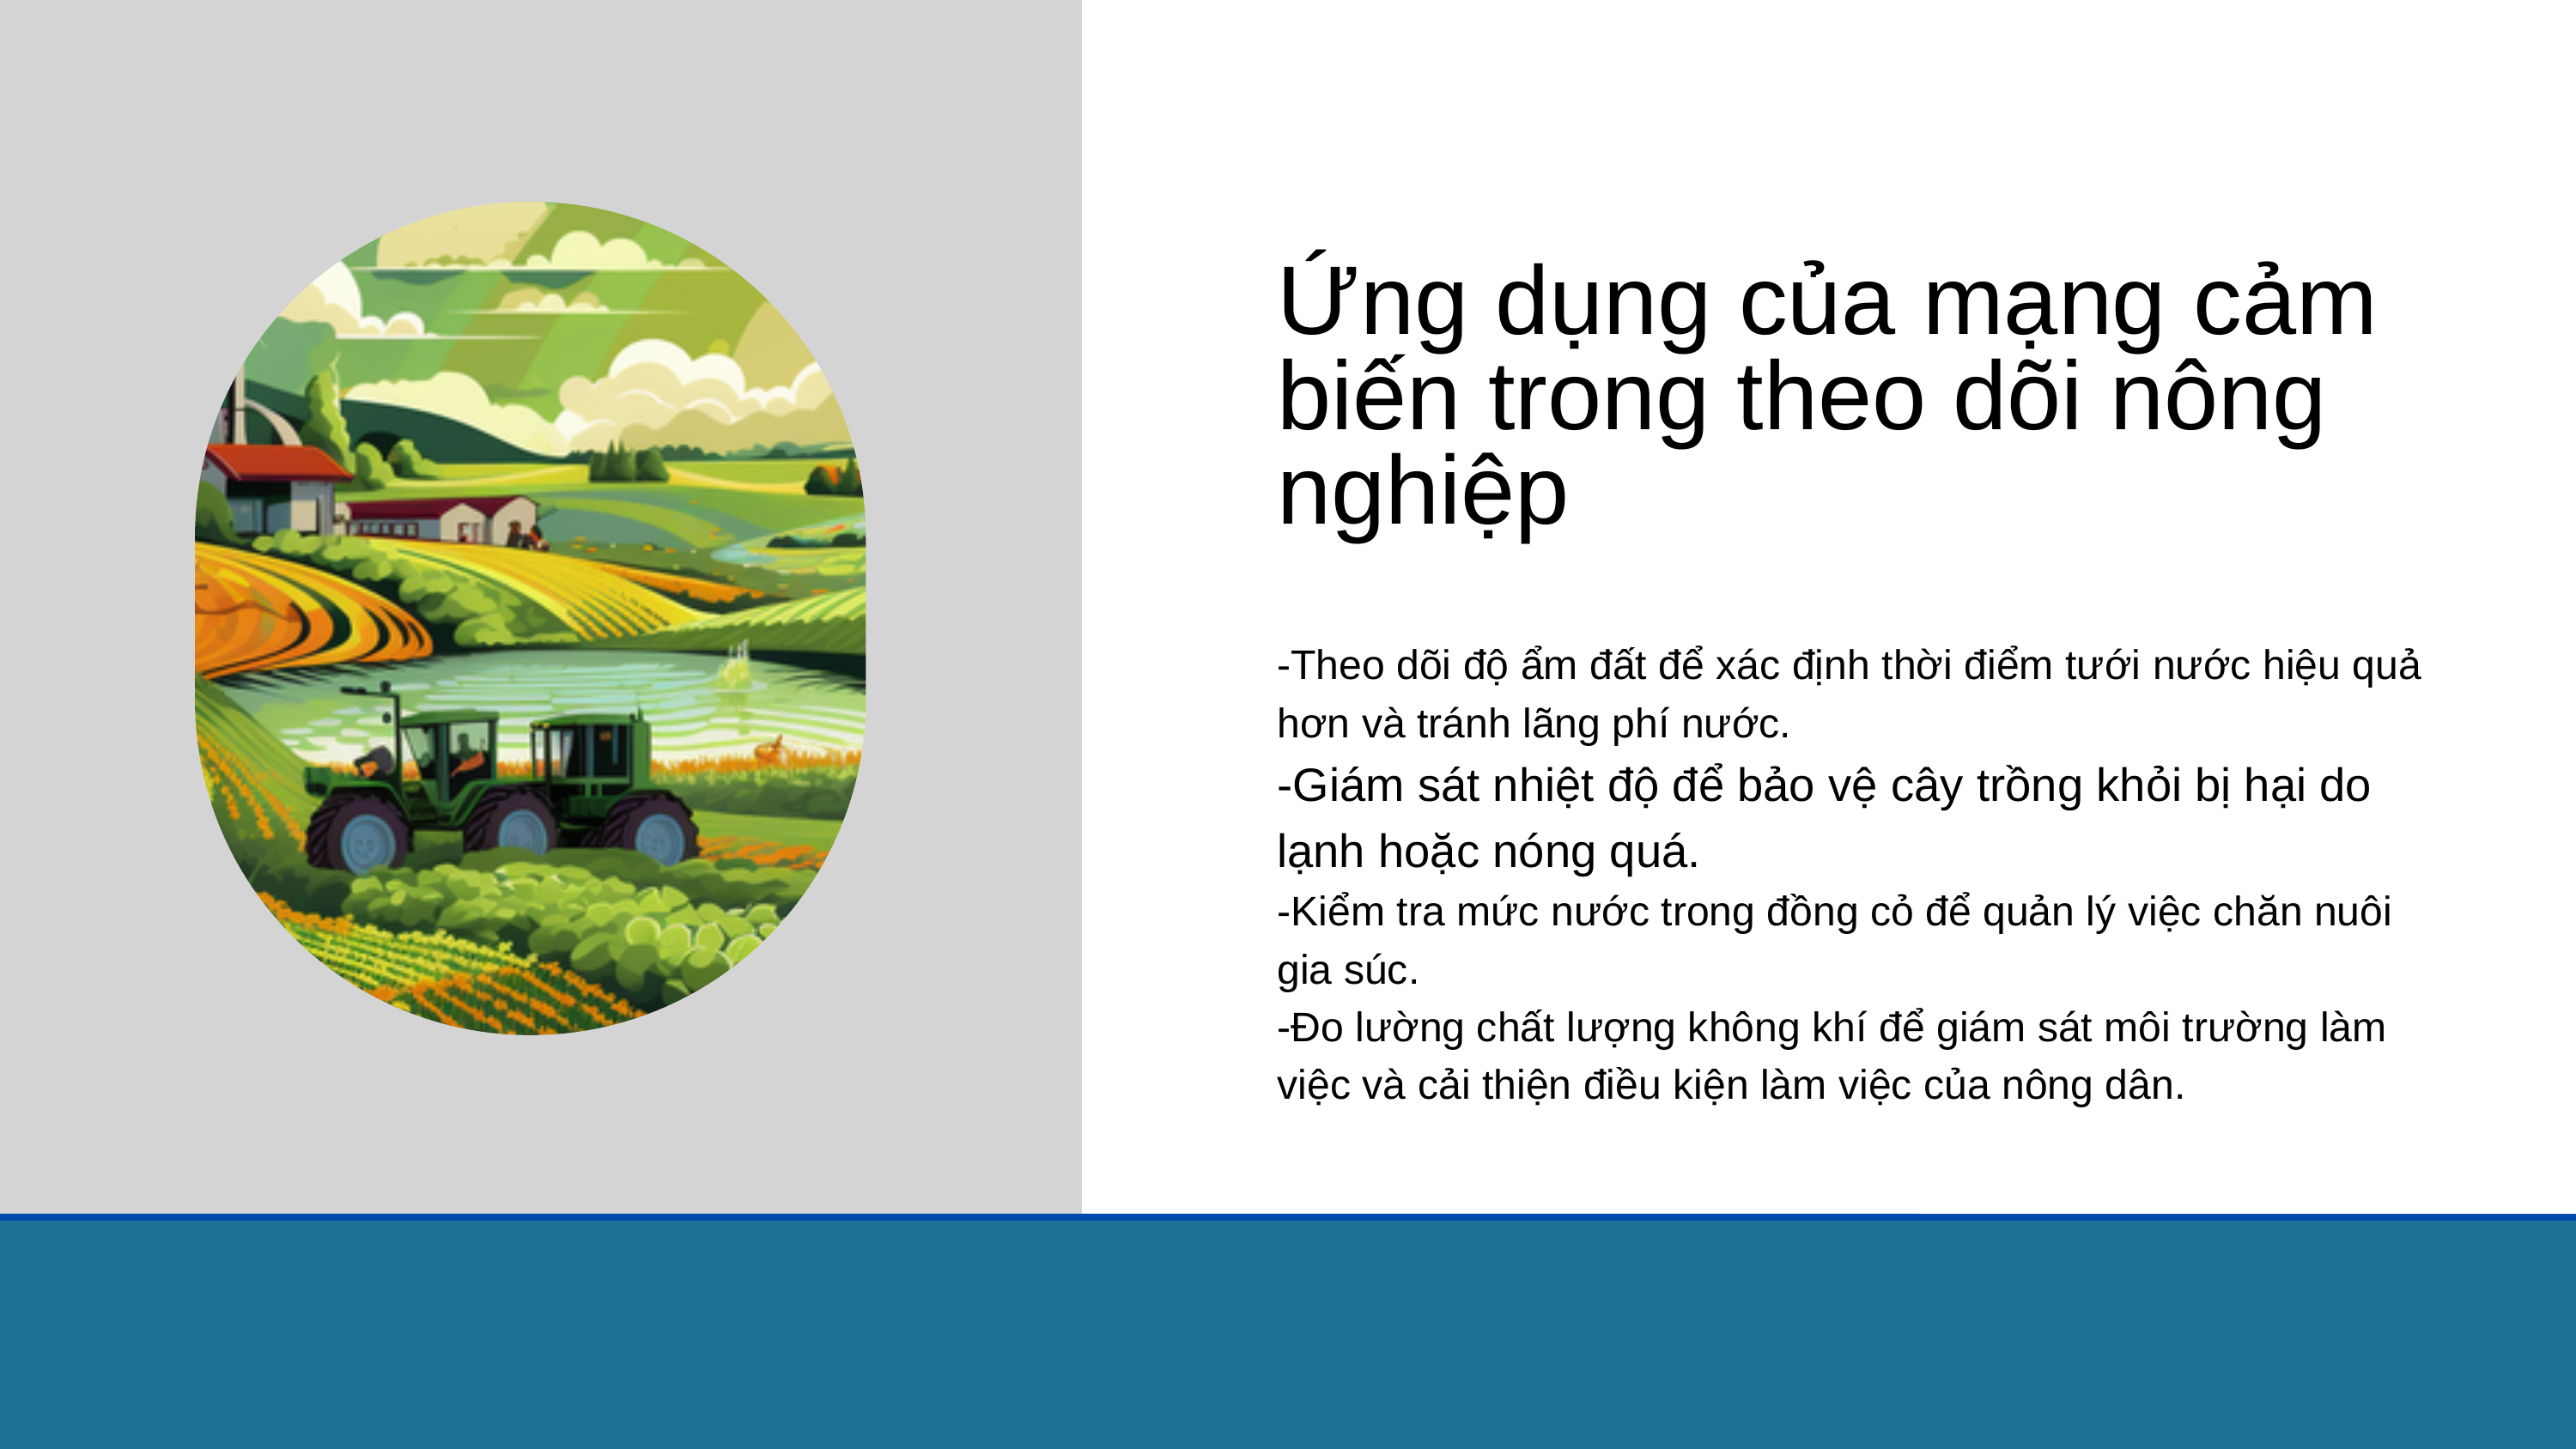

Ứng dụng của mạng cảm biến trong theo dõi nông nghiệp
-Theo dõi độ ẩm đất để xác định thời điểm tưới nước hiệu quả hơn và tránh lãng phí nước.
-Giám sát nhiệt độ để bảo vệ cây trồng khỏi bị hại do lạnh hoặc nóng quá.
-Kiểm tra mức nước trong đồng cỏ để quản lý việc chăn nuôi gia súc.
-Đo lường chất lượng không khí để giám sát môi trường làm việc và cải thiện điều kiện làm việc của nông dân.